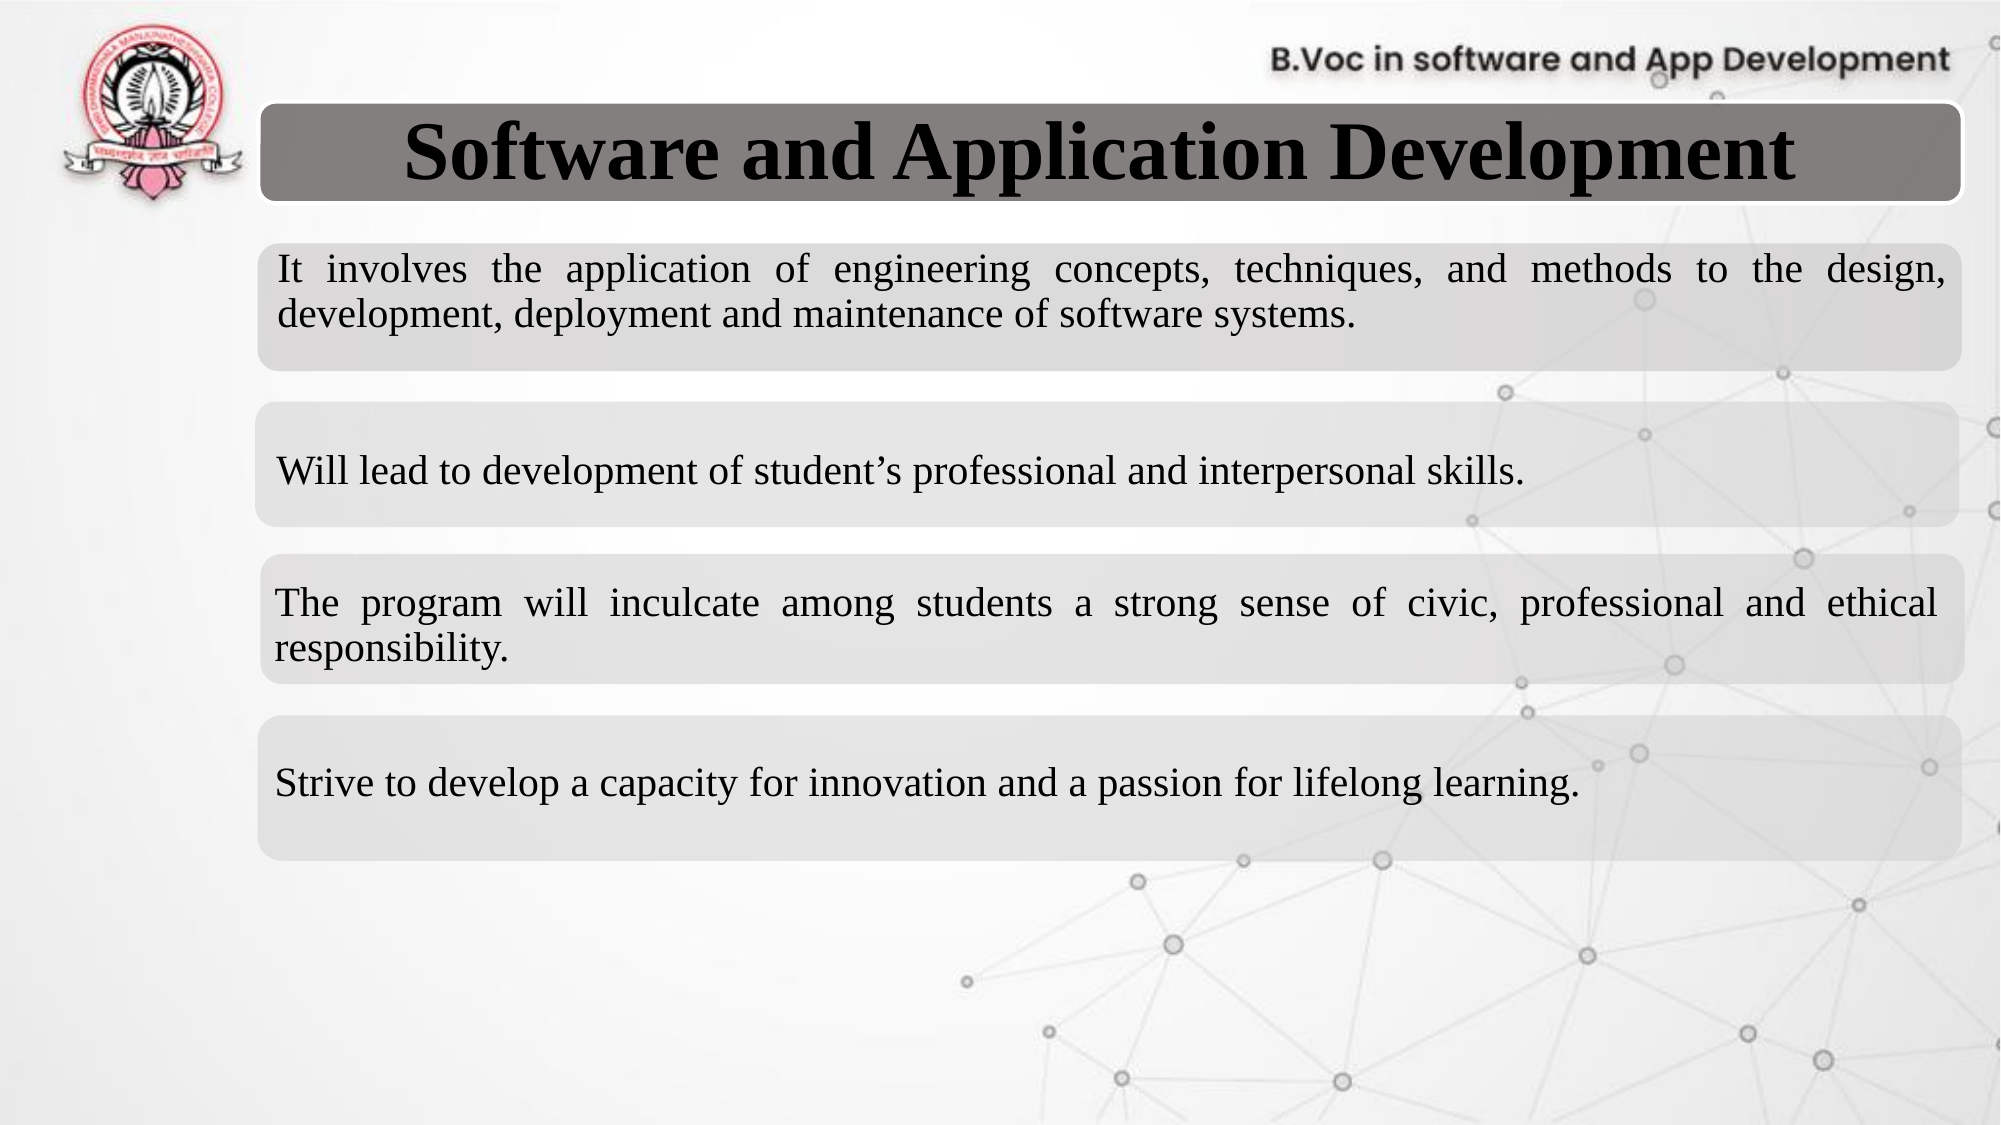

Software and Application Development

It involves the application of engineering concepts, techniques, and methods to the design, development, deployment and maintenance of software systems.

Will lead to development of student’s professional and interpersonal skills.

The program will inculcate among students a strong sense of civic, professional and ethical responsibility.

Strive to develop a capacity for innovation and a passion for lifelong learning.